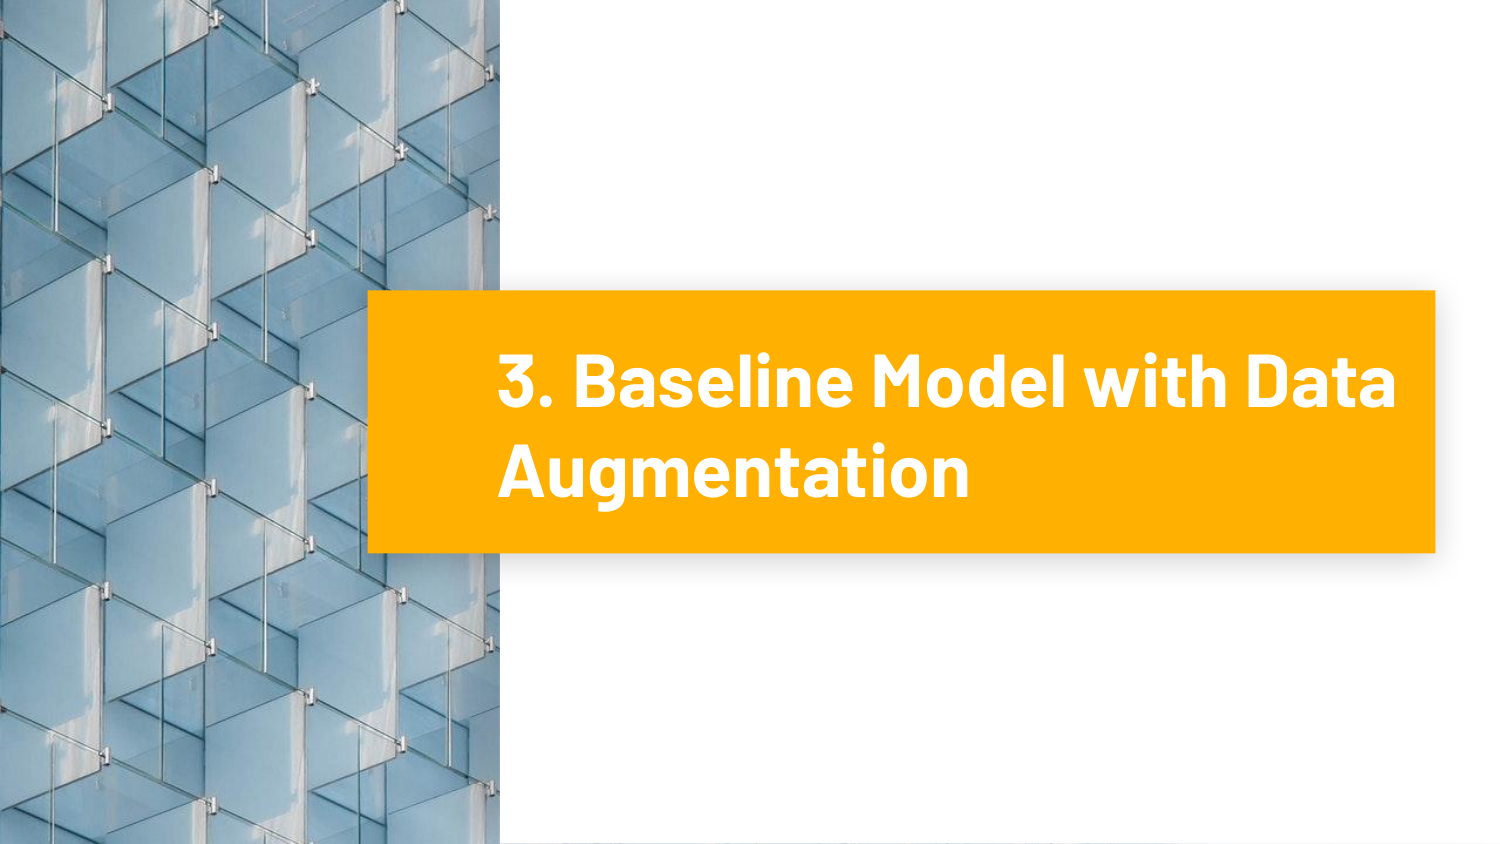

# 3. Baseline Model with Data Augmentation